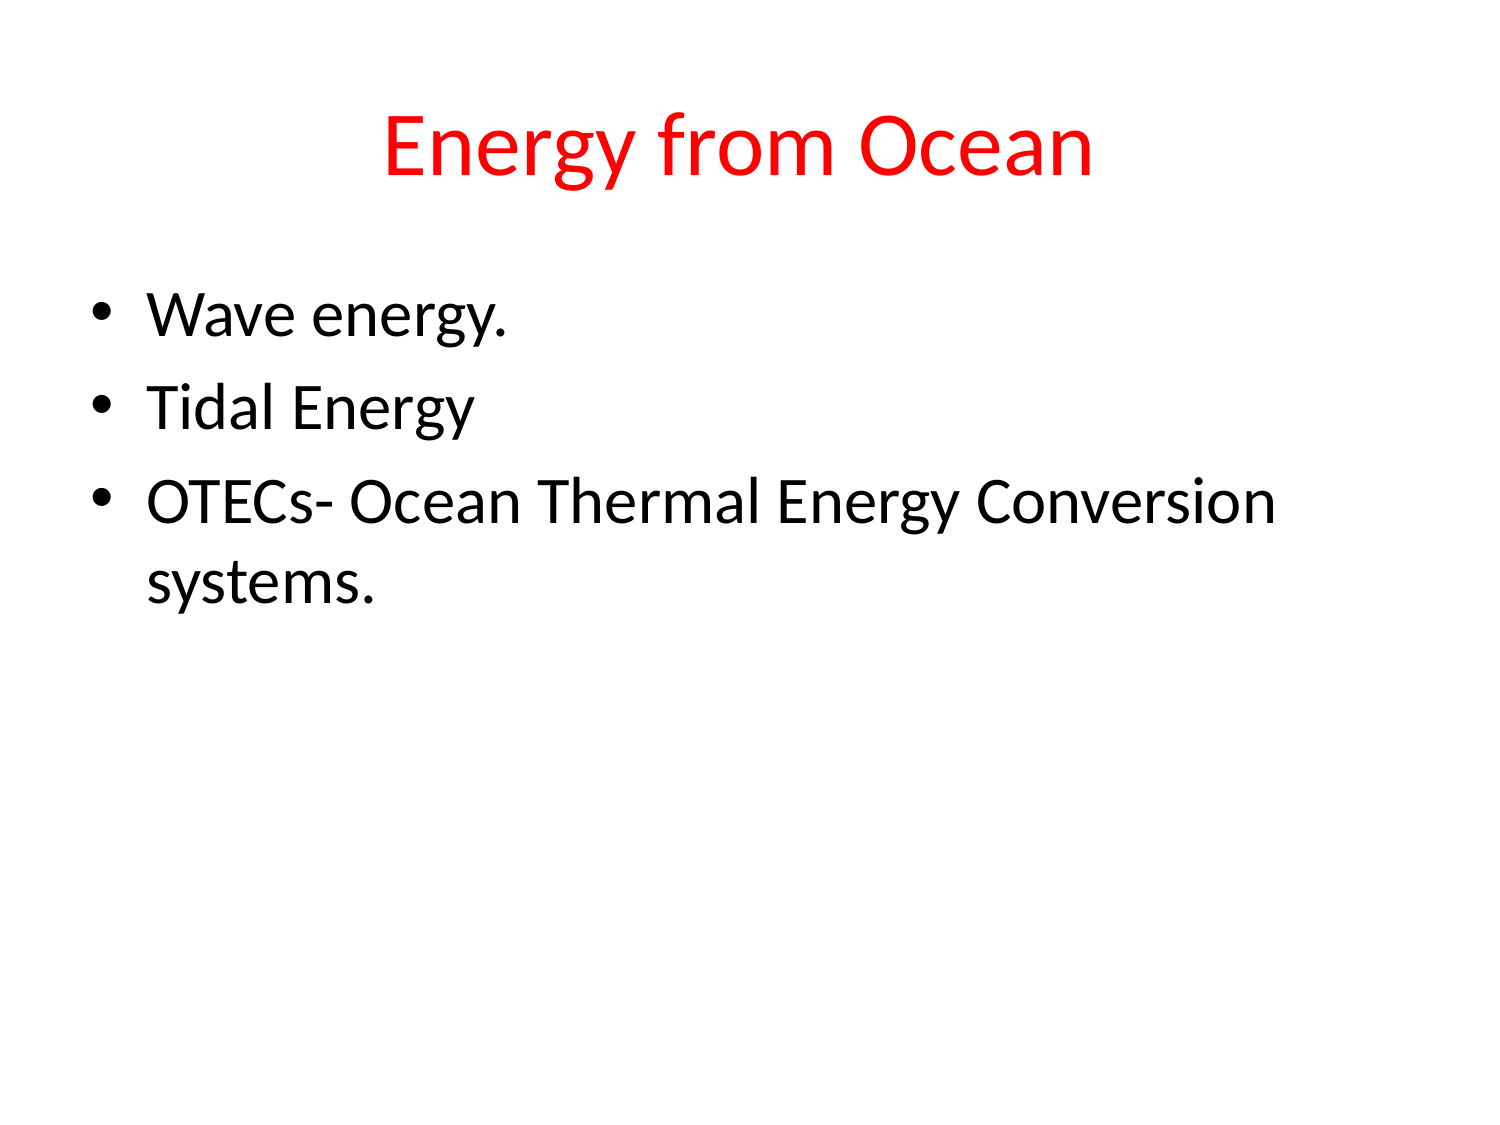

# Energy from Ocean
Wave energy.
Tidal Energy
OTECs- Ocean Thermal Energy Conversion systems.